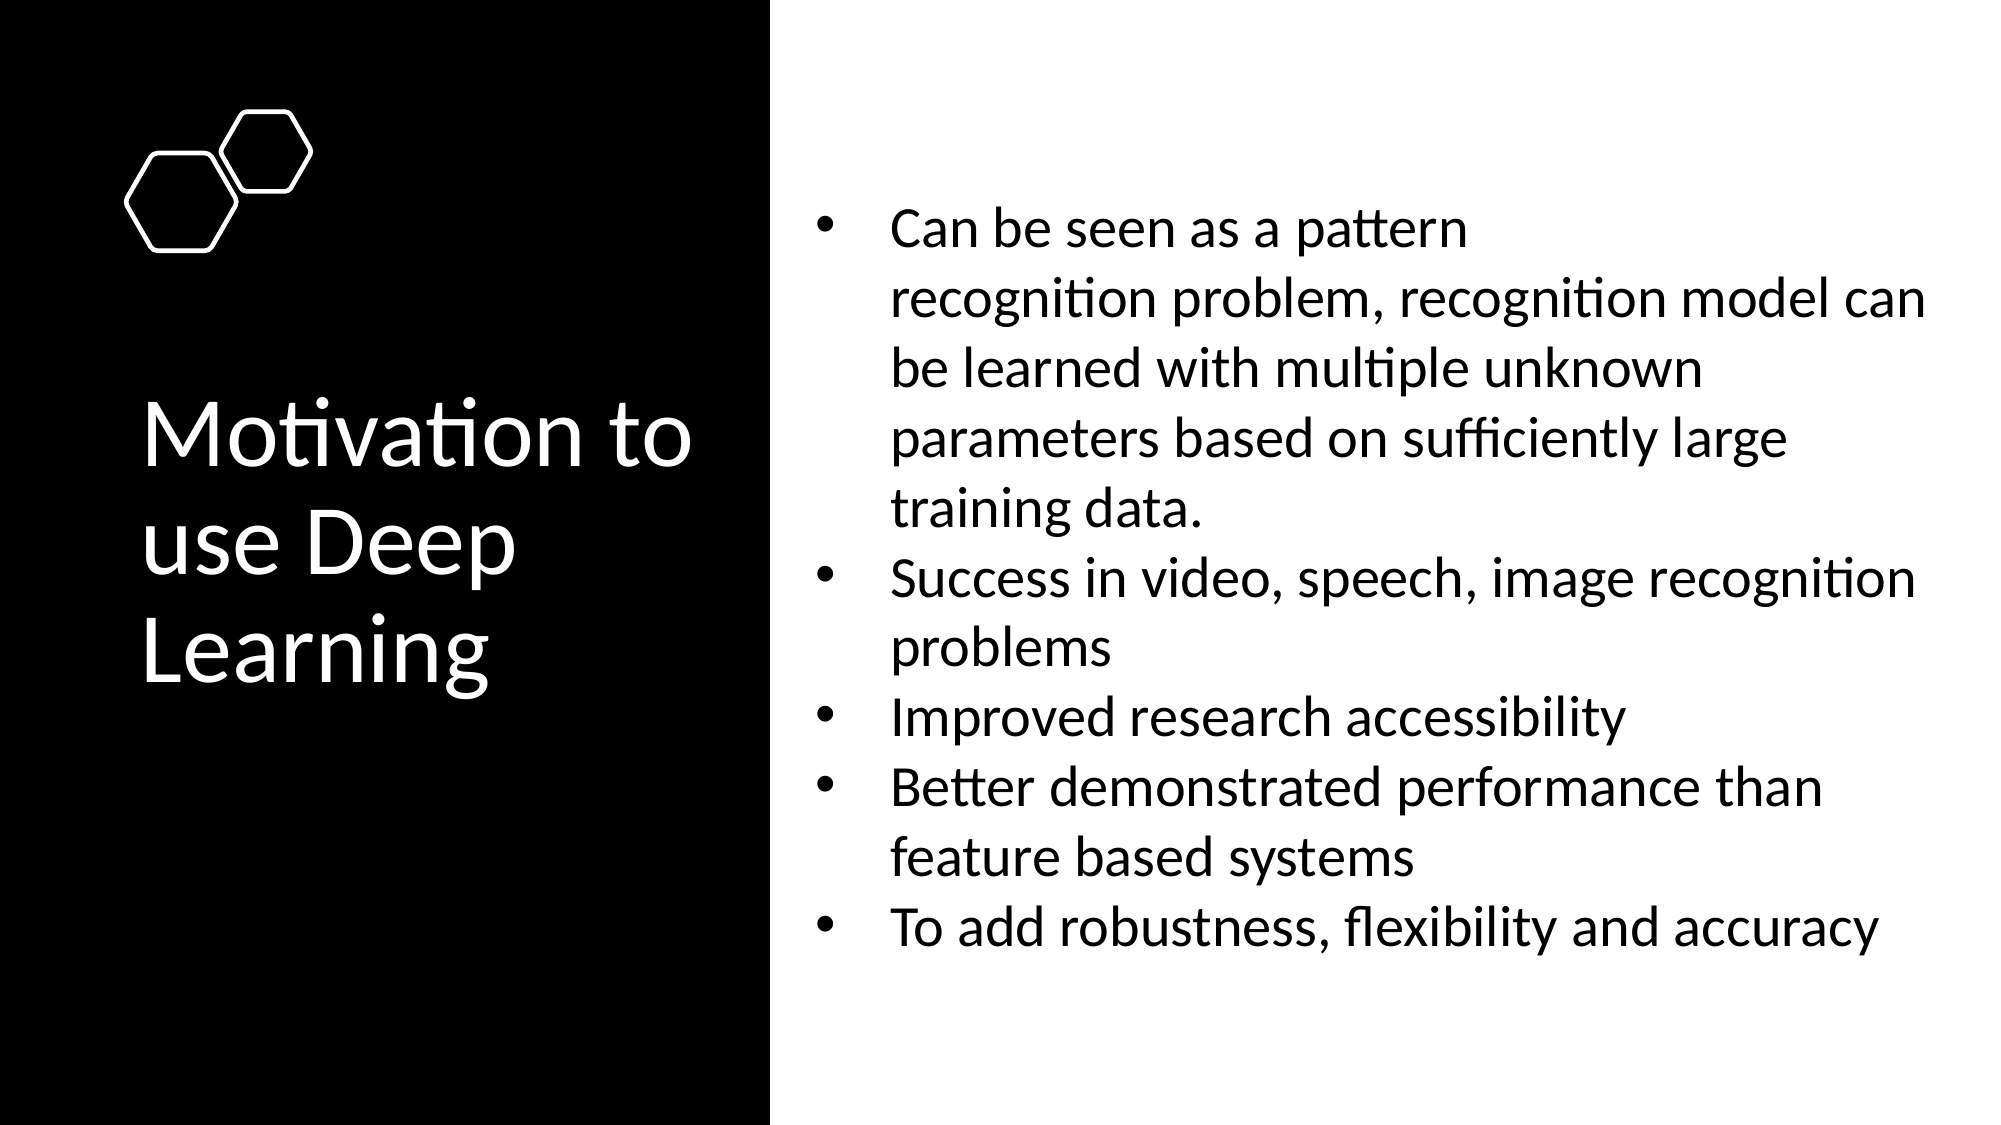

Can be seen as a pattern recognition problem, recognition model can be learned with multiple unknown parameters based on sufficiently large training data.
Success in video, speech, image recognition problems
Improved research accessibility
Better demonstrated performance than feature based systems
To add robustness, flexibility and accuracy

# Motivation to use Deep Learning

7